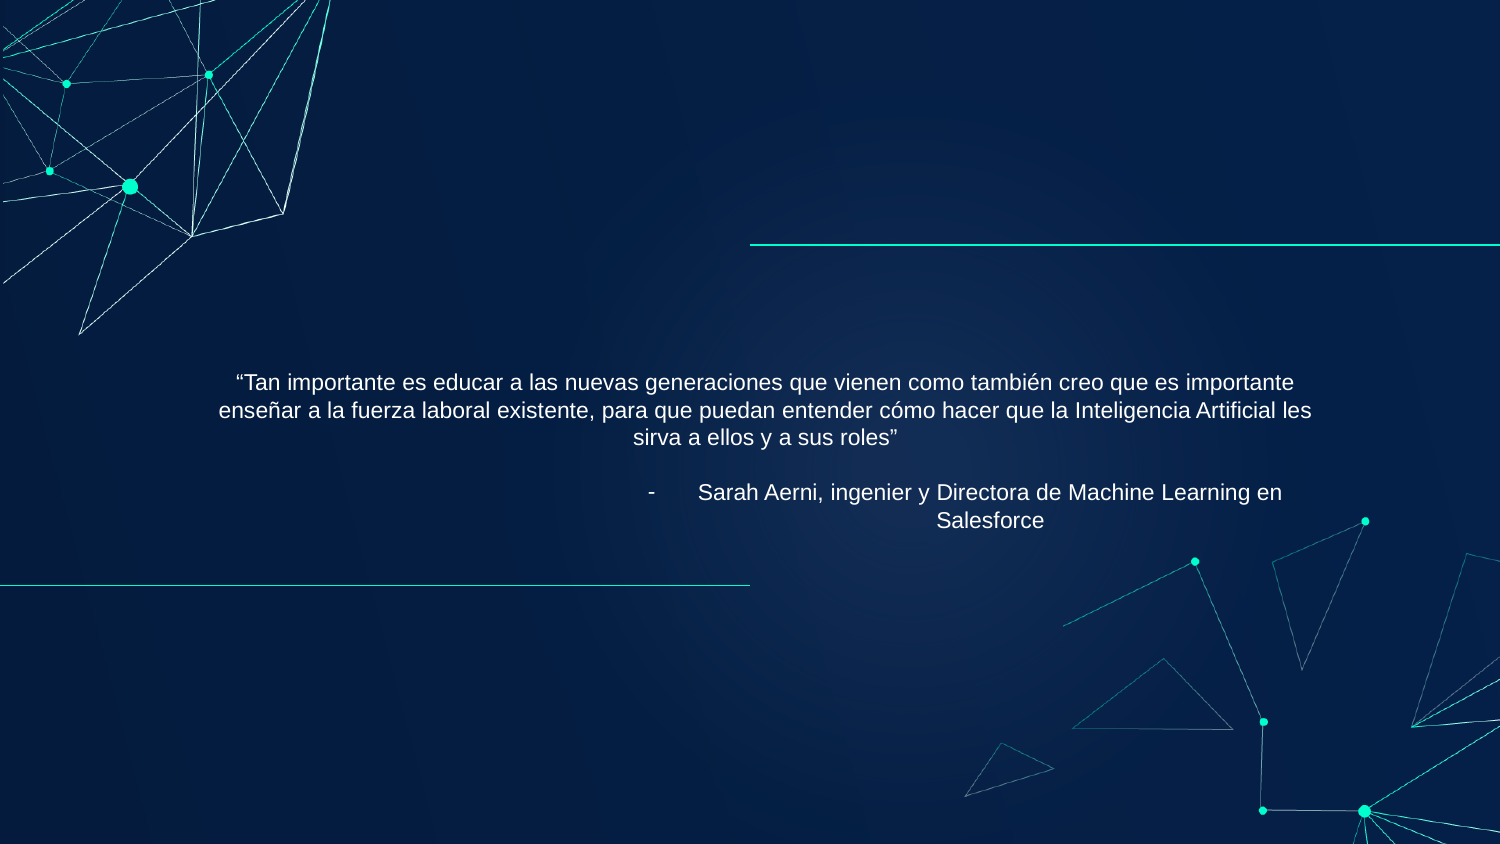

“Tan importante es educar a las nuevas generaciones que vienen como también creo que es importante enseñar a la fuerza laboral existente, para que puedan entender cómo hacer que la Inteligencia Artificial les sirva a ellos y a sus roles”

Sarah Aerni, ingenier y Directora de Machine Learning en Salesforce